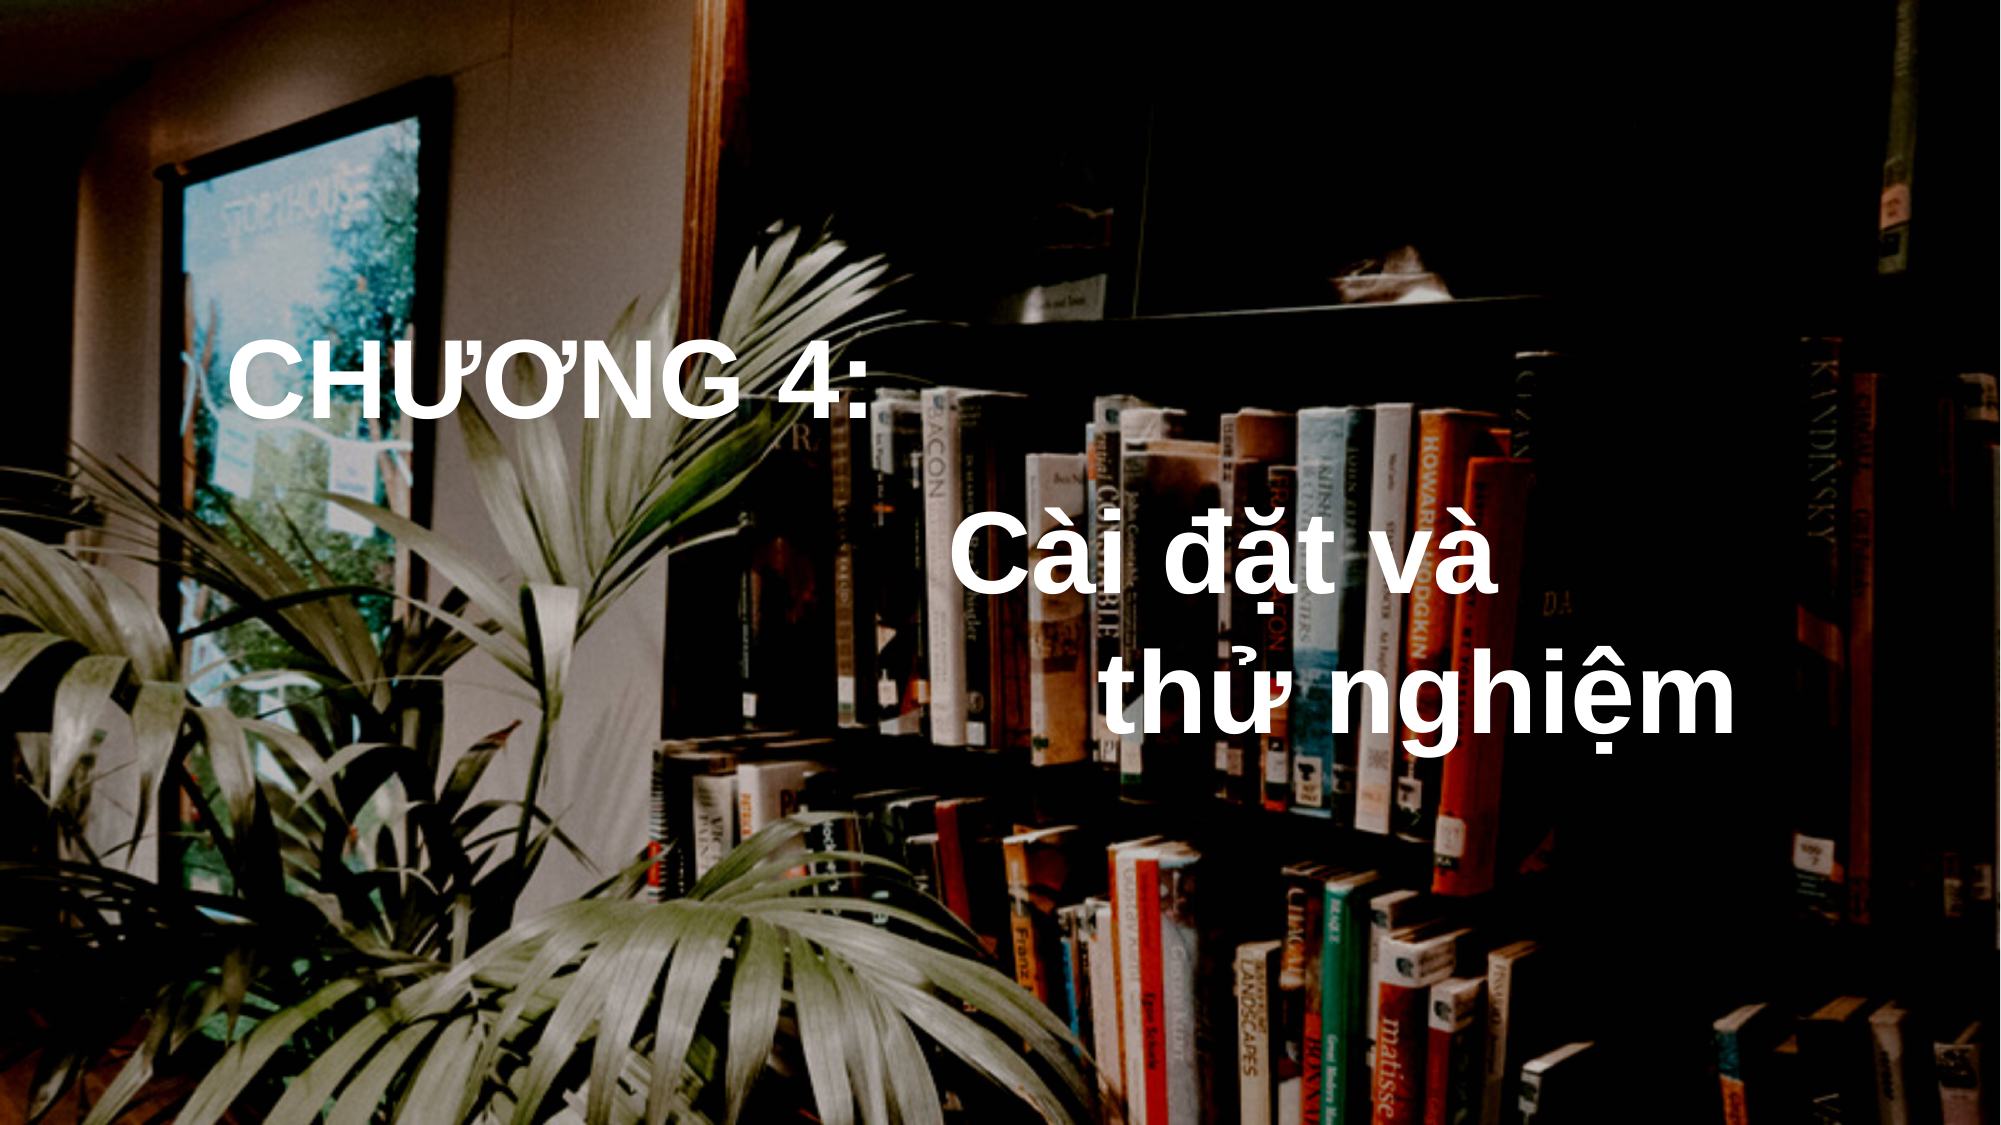

CHƯƠNG 4:
Cài đặt và           	thử nghiệm